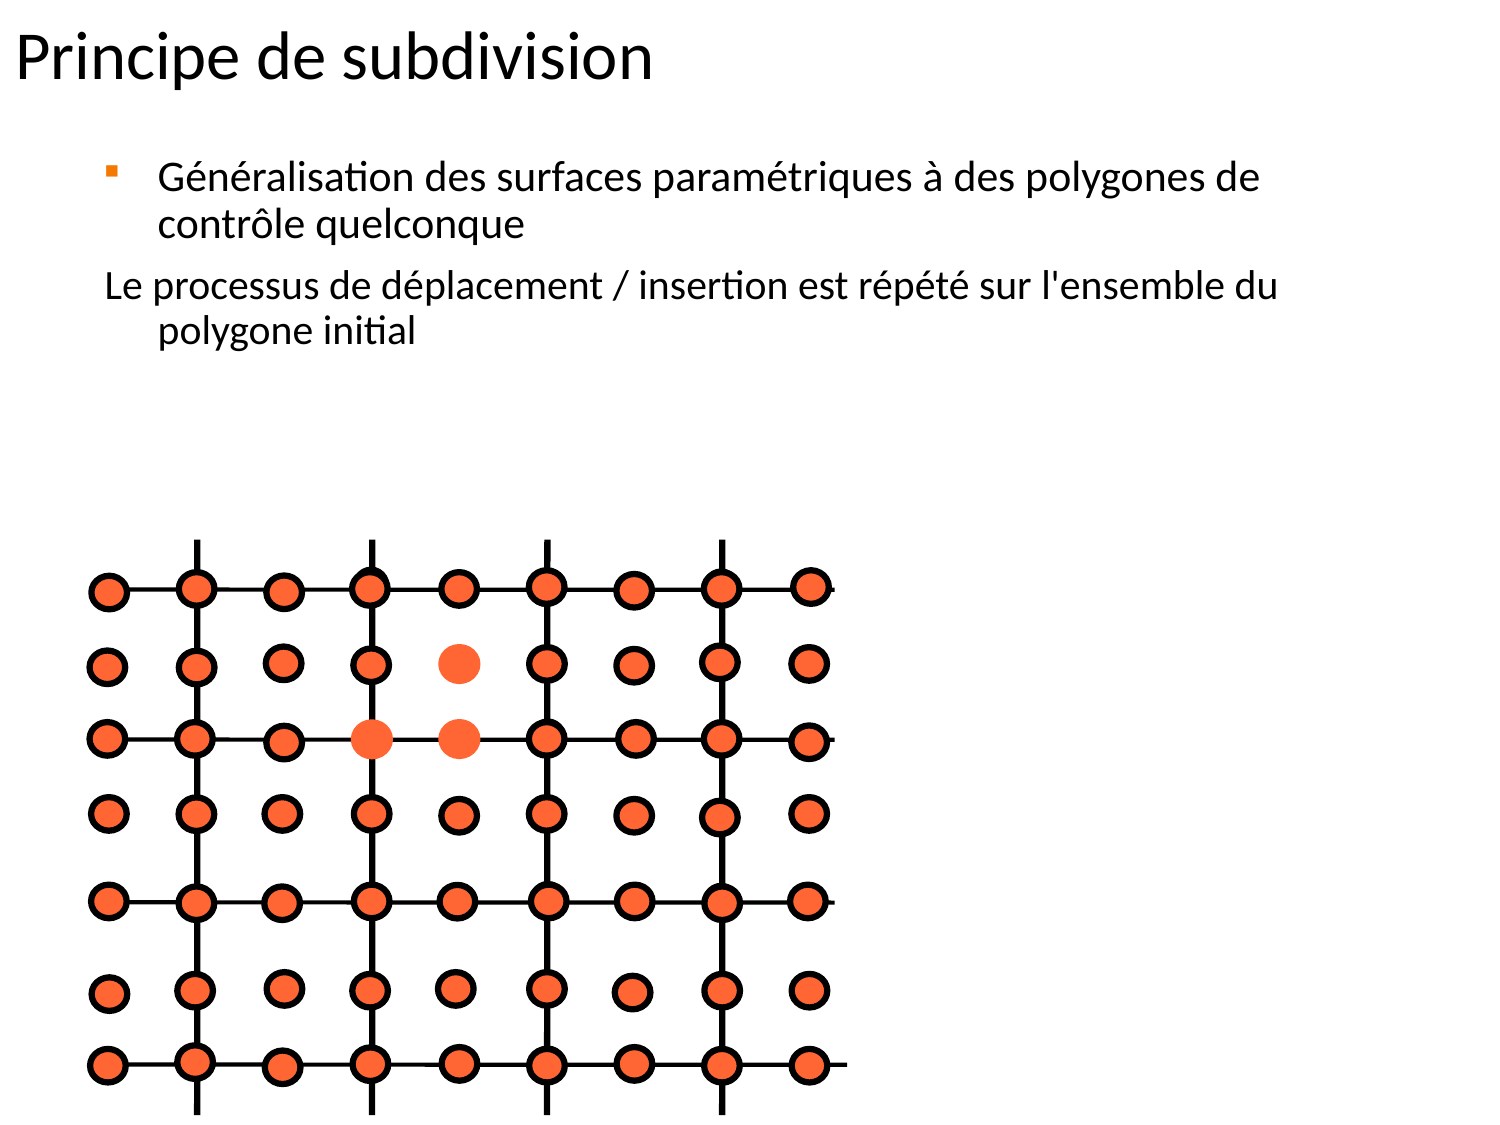

# Principe de subdivision
Généralisation des surfaces paramétriques à des polygones de contrôle quelconque
Le processus de déplacement / insertion est répété sur l'ensemble du polygone initial